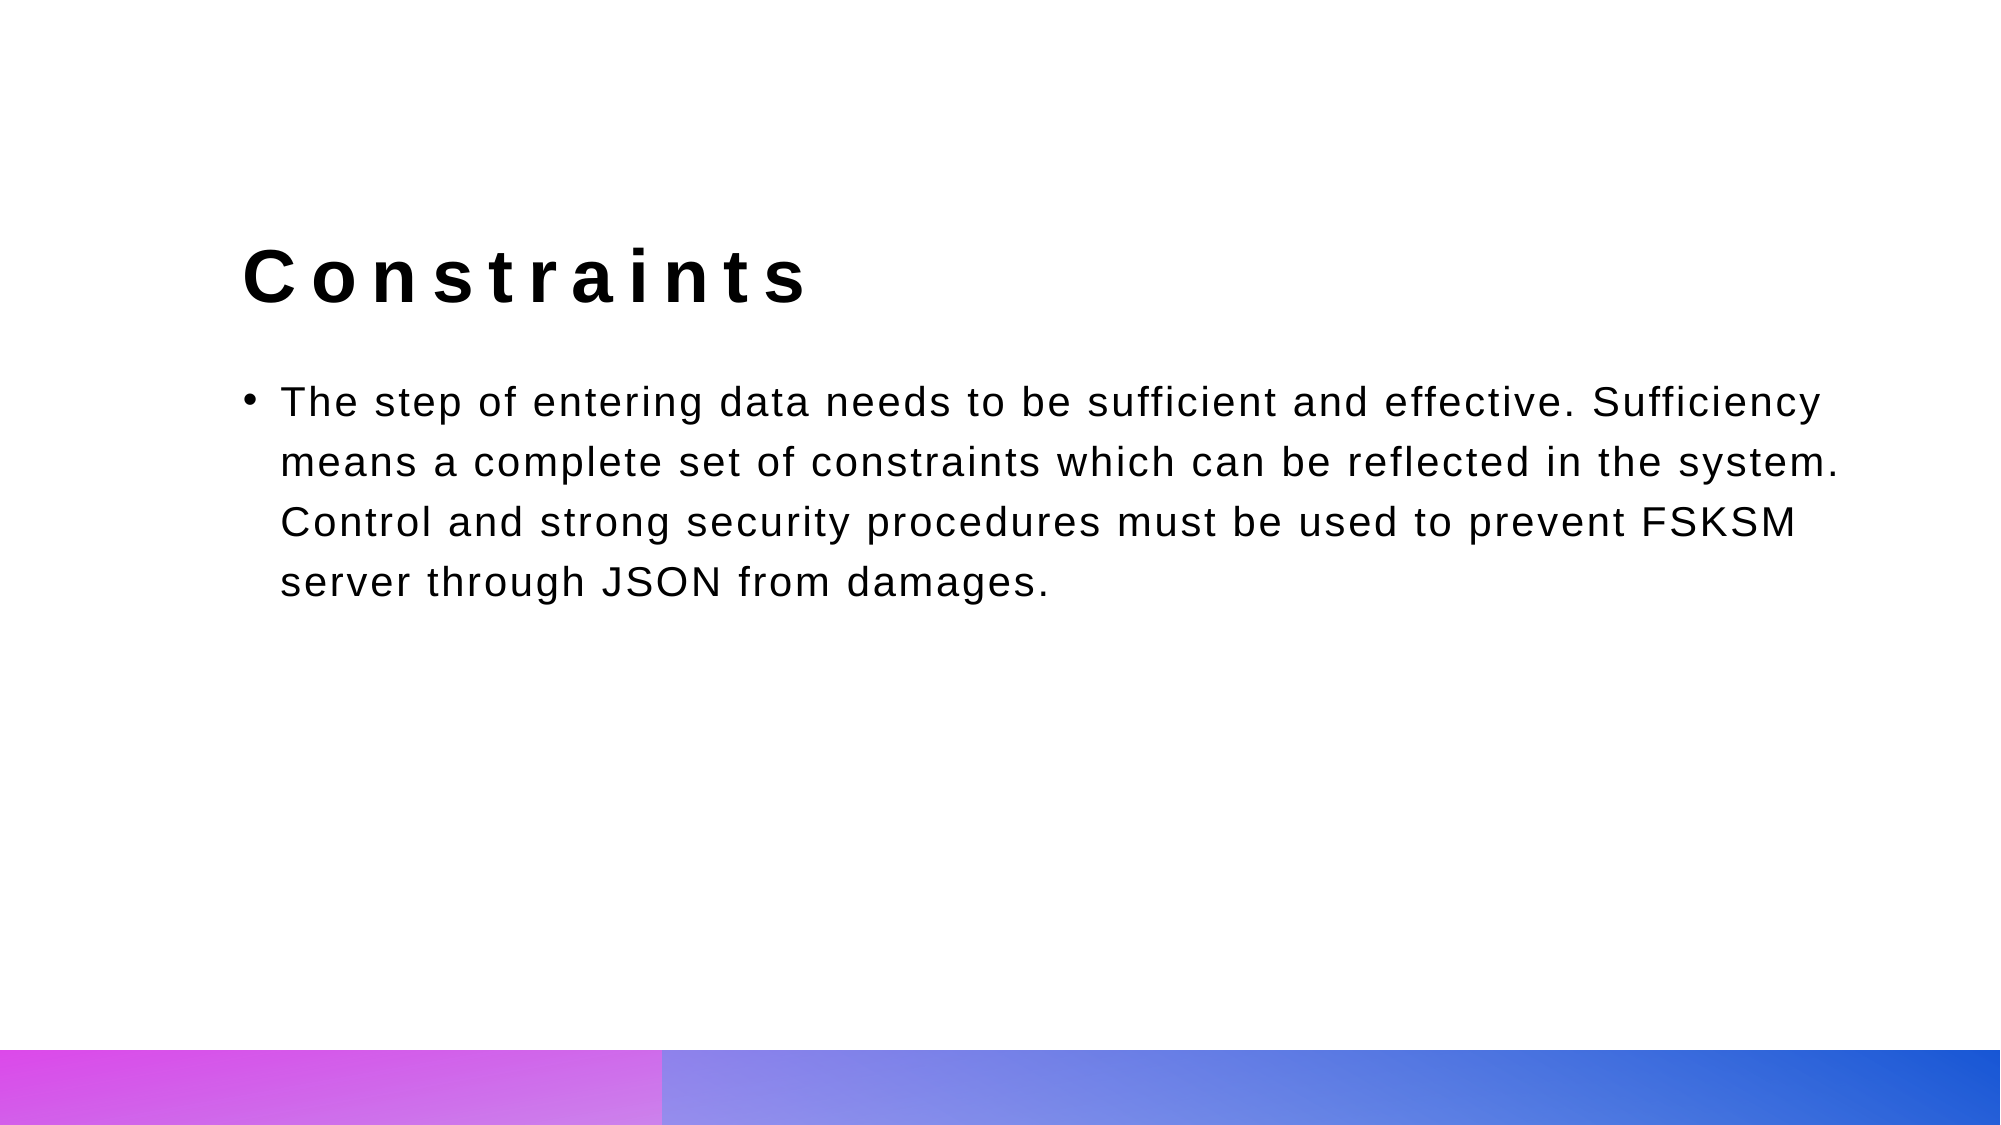

# Constraints
The step of entering data needs to be sufficient and effective. Sufficiency means a complete set of constraints which can be reflected in the system. Control and strong security procedures must be used to prevent FSKSM server through JSON from damages.